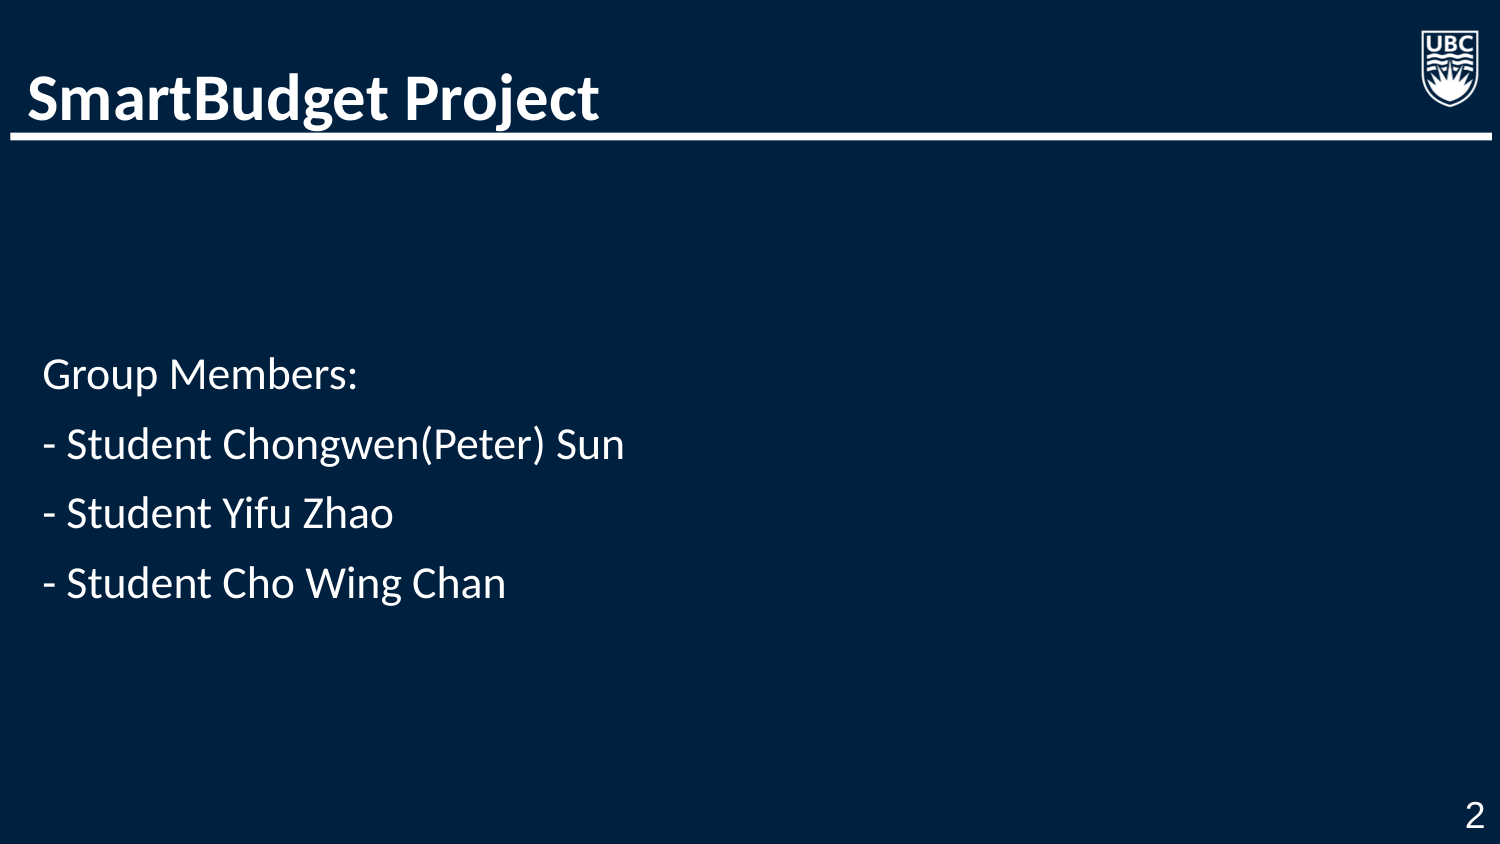

# SmartBudget Project
Group Members:
- Student Chongwen(Peter) Sun
- Student Yifu Zhao
- Student Cho Wing Chan